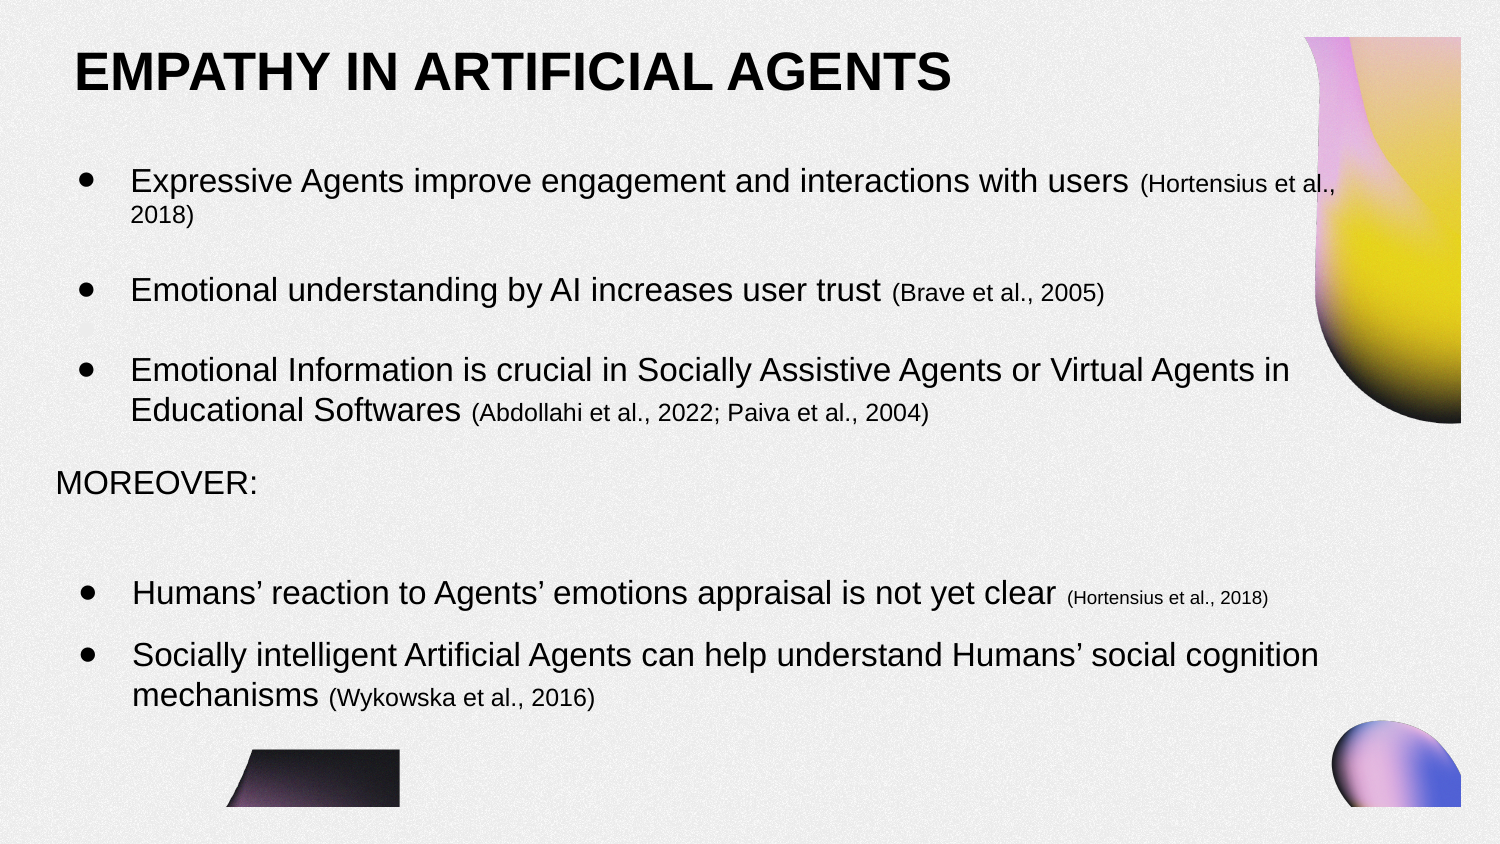

# EMPATHY IN ARTIFICIAL AGENTS
Expressive Agents improve engagement and interactions with users (Hortensius et al., 2018)

Emotional understanding by AI increases user trust (Brave et al., 2005)
-
Emotional Information is crucial in Socially Assistive Agents or Virtual Agents in Educational Softwares (Abdollahi et al., 2022; Paiva et al., 2004)
MOREOVER:

Humans’ reaction to Agents’ emotions appraisal is not yet clear (Hortensius et al., 2018)

Socially intelligent Artificial Agents can help understand Humans’ social cognition mechanisms (Wykowska et al., 2016)